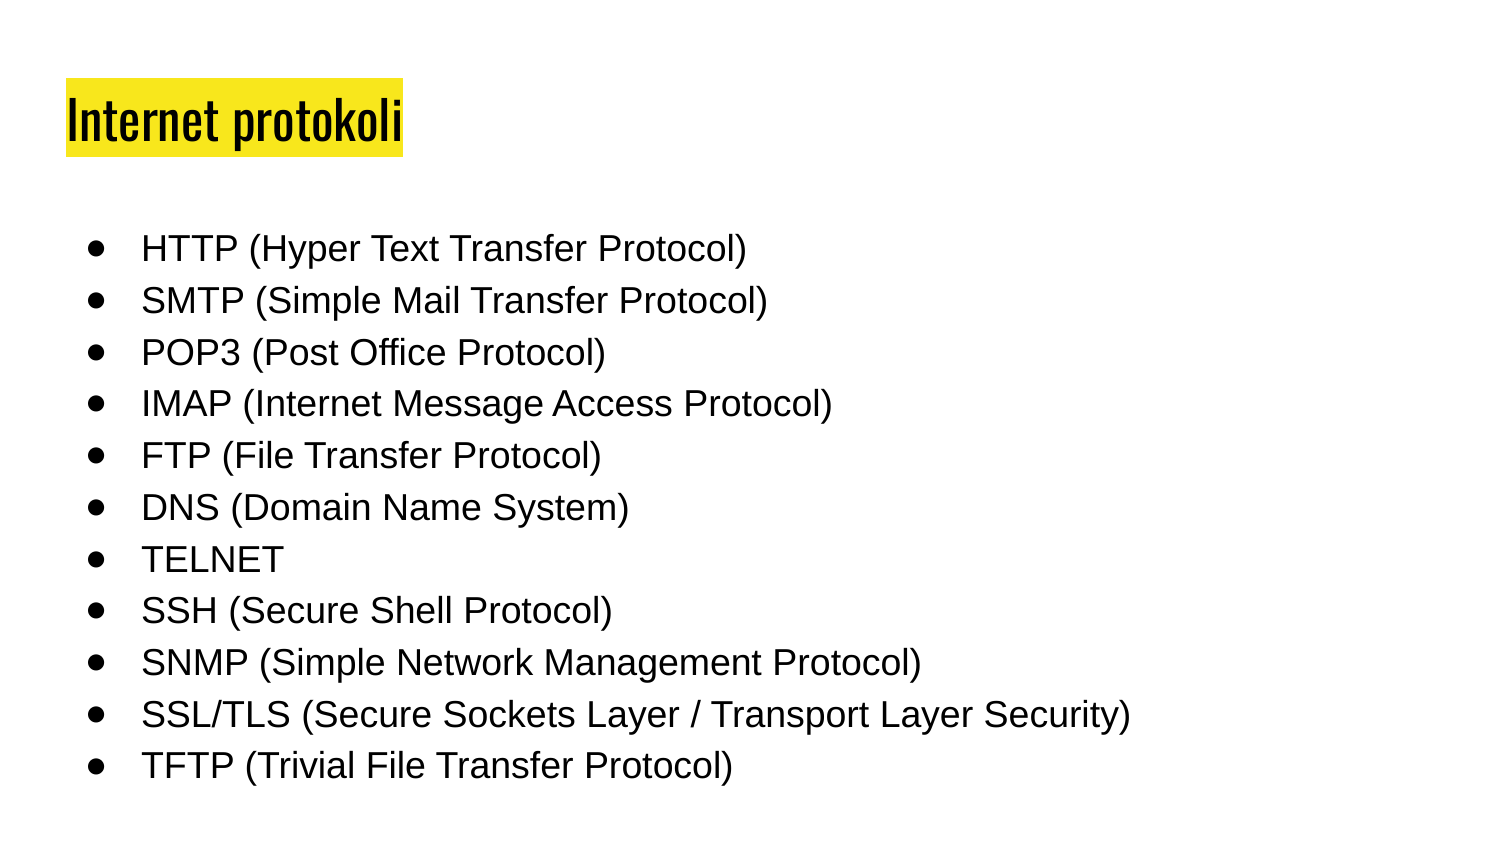

# Internet protokoli
HTTP (Hyper Text Transfer Protocol)
SMTP (Simple Mail Transfer Protocol)
POP3 (Post Office Protocol)
IMAP (Internet Message Access Protocol)
FTP (File Transfer Protocol)
DNS (Domain Name System)
TELNET
SSH (Secure Shell Protocol)
SNMP (Simple Network Management Protocol)
SSL/TLS (Secure Sockets Layer / Transport Layer Security)
TFTP (Trivial File Transfer Protocol)